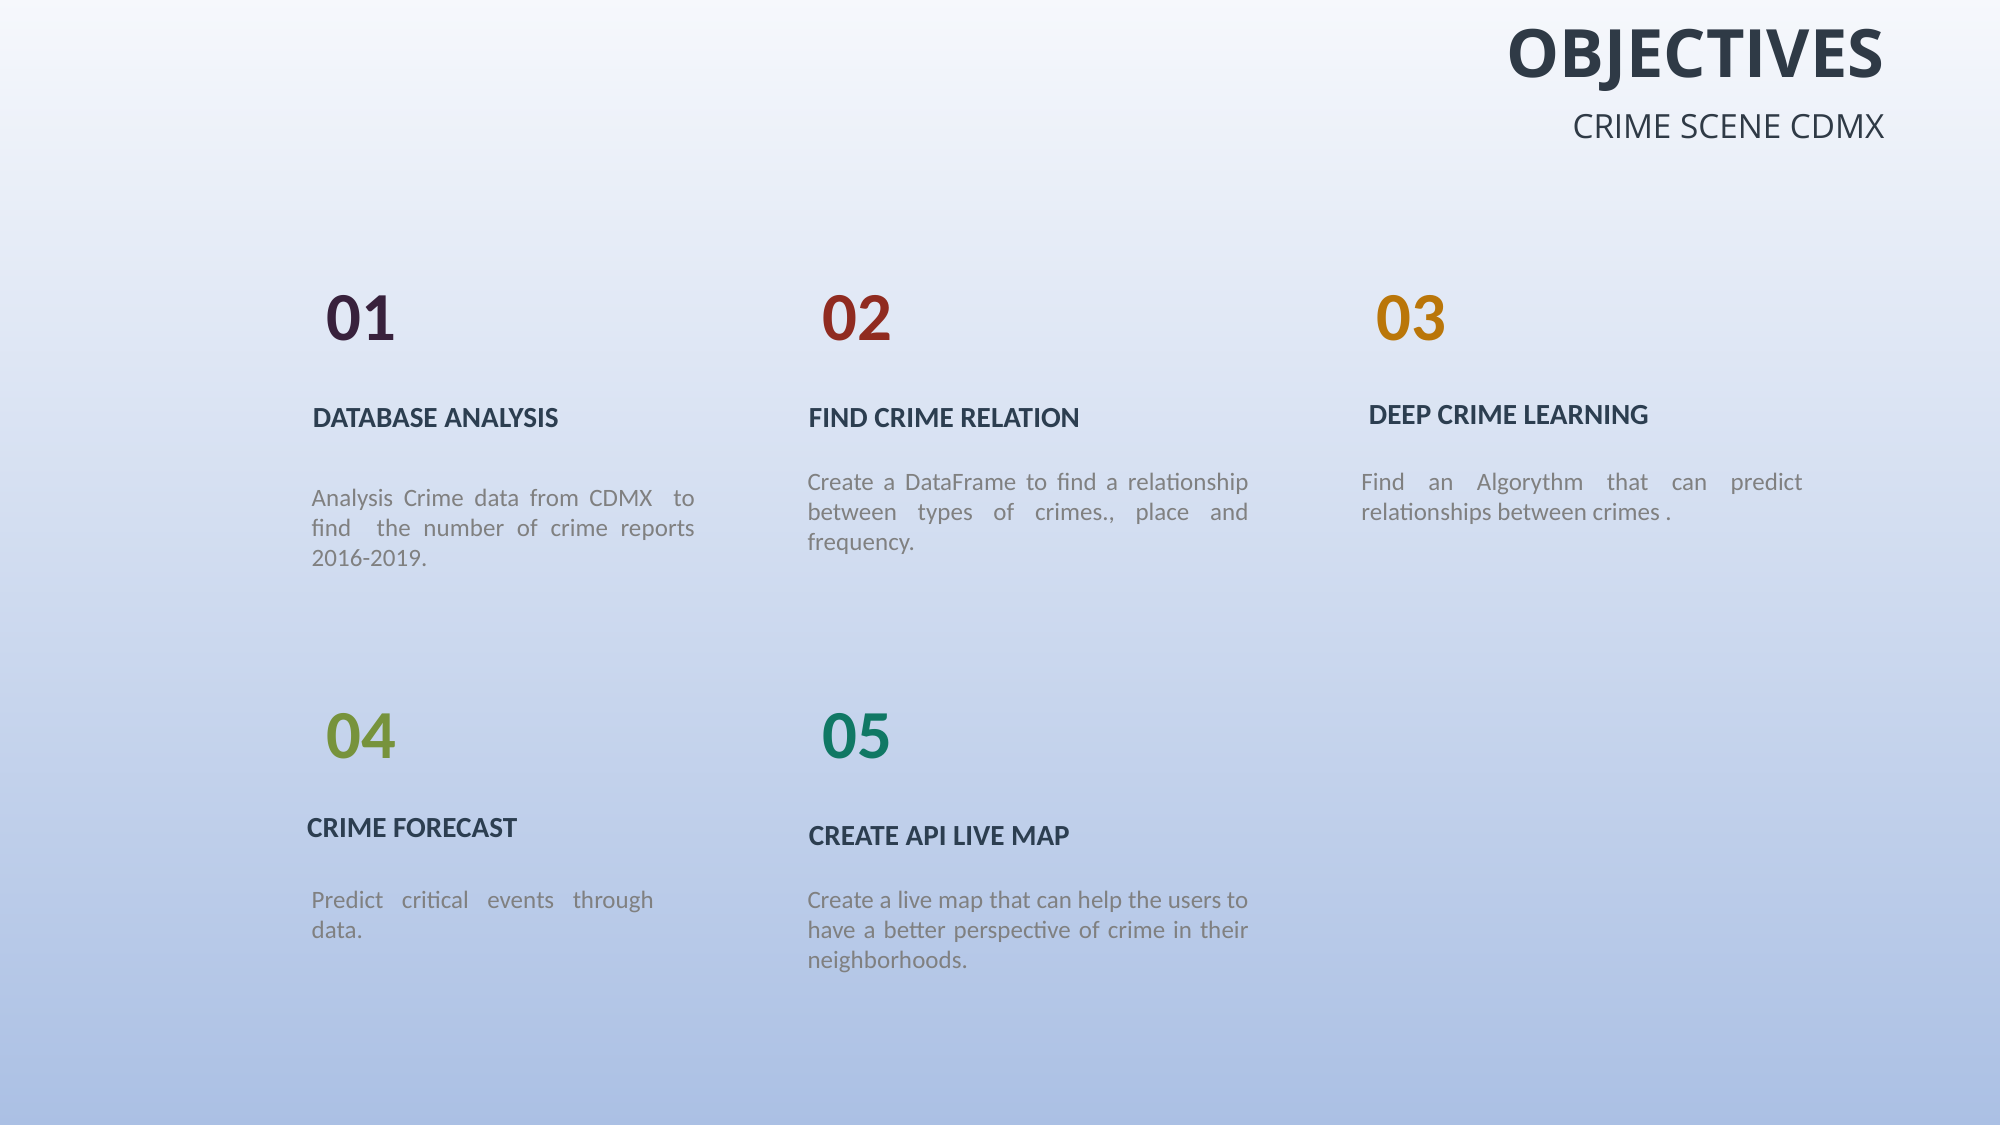

Objectives
Crime Scene CDMX
03
Find an Algorythm that can predict relationships between crimes .
Crime Forecast
01
Database Analysis
Analysis Crime data from CDMX  to find  the number of crime reports 2016-2019.
Deep Crime learning
04
Predict critical events through data.
02
Find crime relation
Create a DataFrame to find a relationship between types of crimes., place and frequency.
05
Create API Live Map
Create a live map that can help the users to have a better perspective of crime in their neighborhoods.